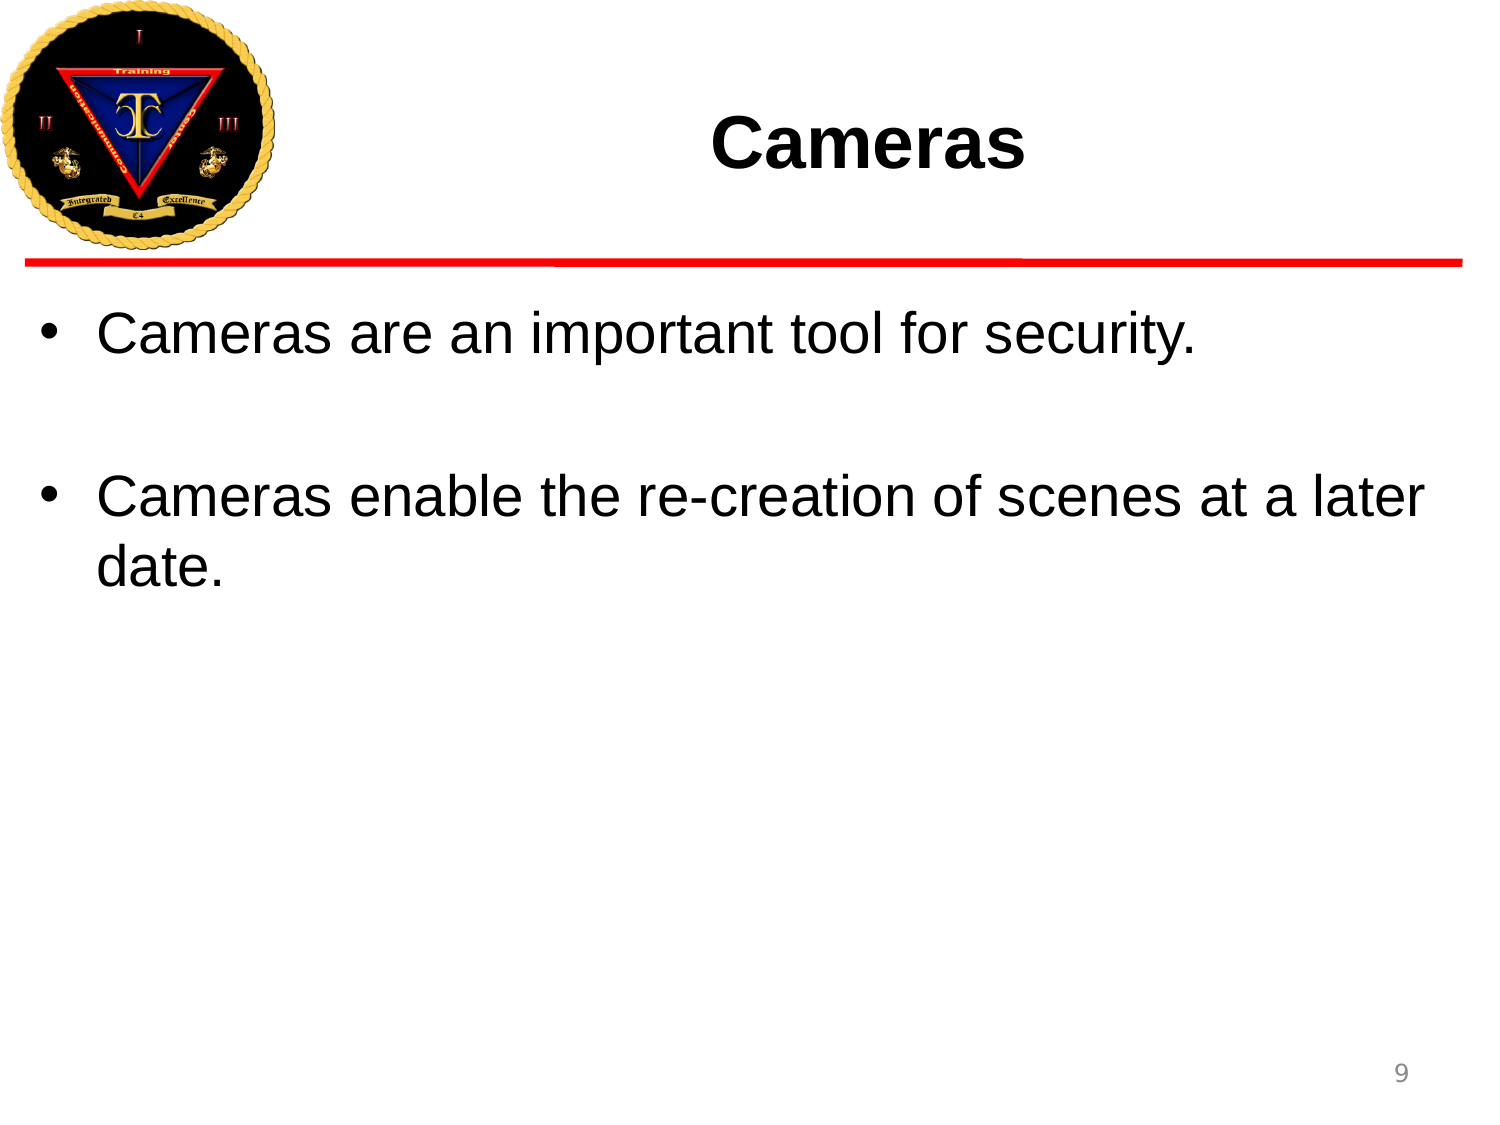

# Cameras
Cameras are an important tool for security.

Cameras enable the re-creation of scenes at a later date.
9